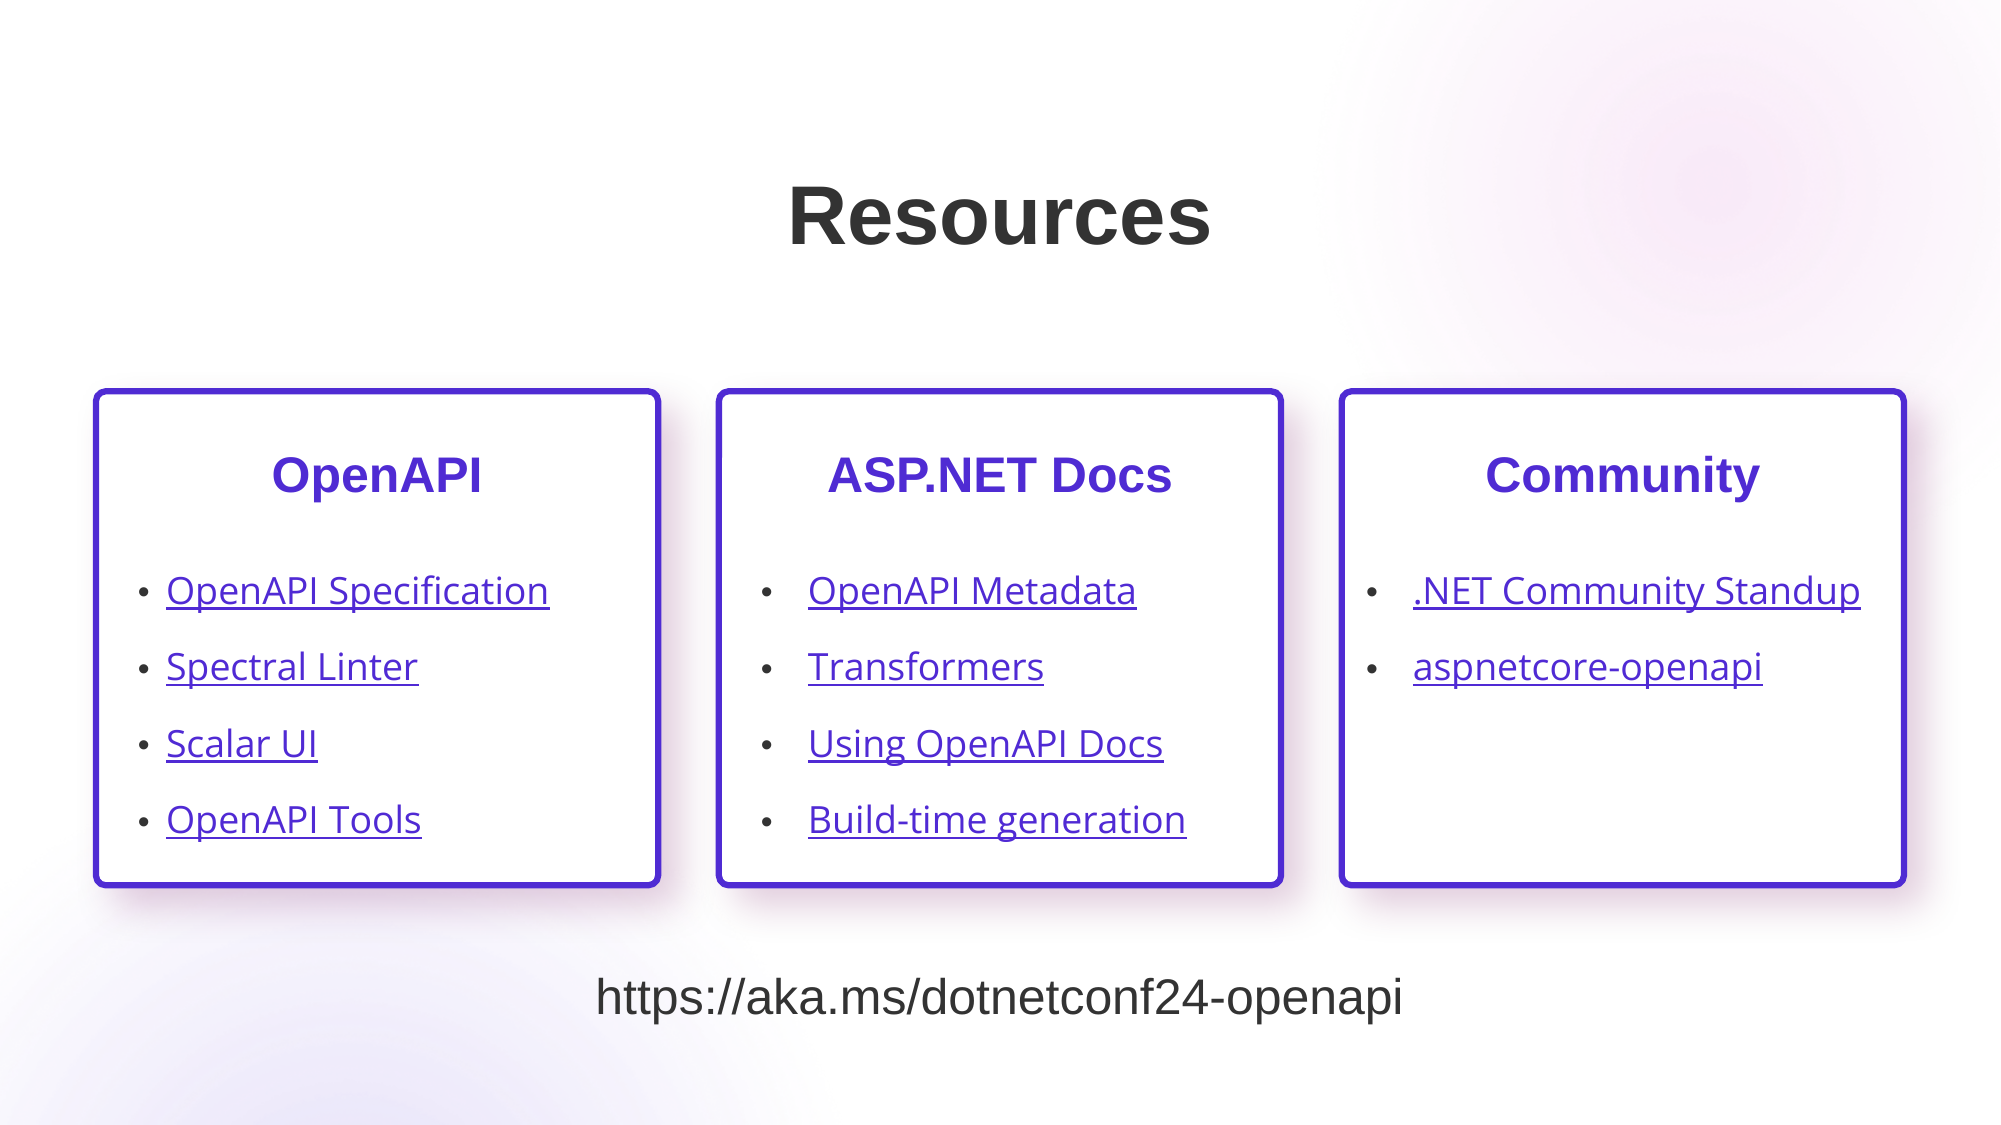

# Resources
OpenAPI
ASP.NET Docs
Community
OpenAPI Specification
Spectral Linter
Scalar UI
OpenAPI Tools
OpenAPI Metadata
Transformers
Using OpenAPI Docs
Build-time generation
.NET Community Standup
aspnetcore-openapi
https://aka.ms/dotnetconf24-openapi